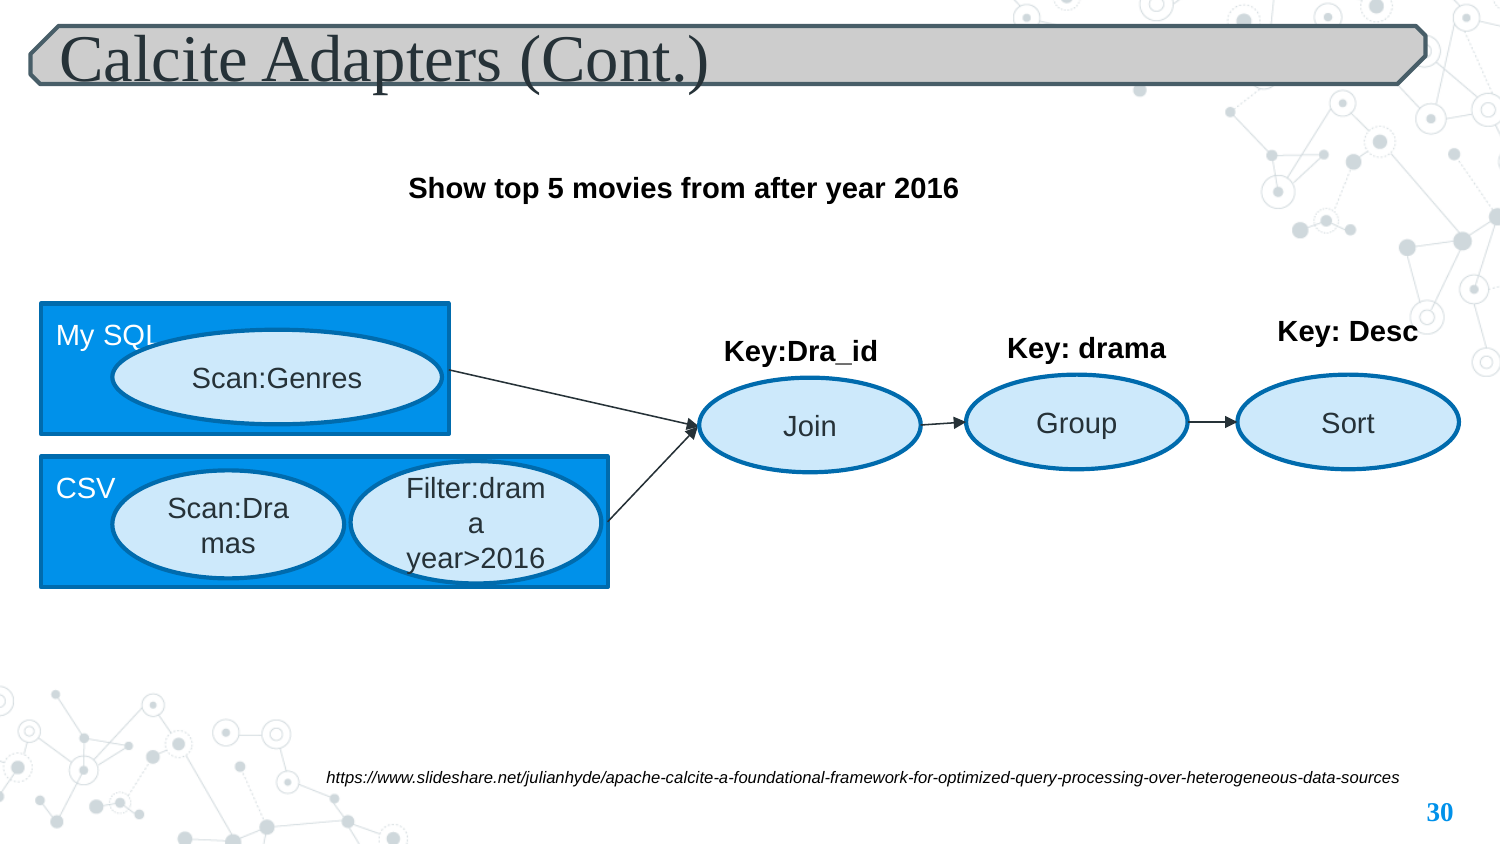

Calcite Adapters (Cont.)
Show top 5 movies from after year 2016
My SQL

Key: Desc

Key: drama

Key:Dra_id
Scan:Genres
Group
Sort
Join
CSV

Filter:drama year>2016
Scan:Dramas
https://www.slideshare.net/julianhyde/apache-calcite-a-foundational-framework-for-optimized-query-processing-over-heterogeneous-data-sources
30